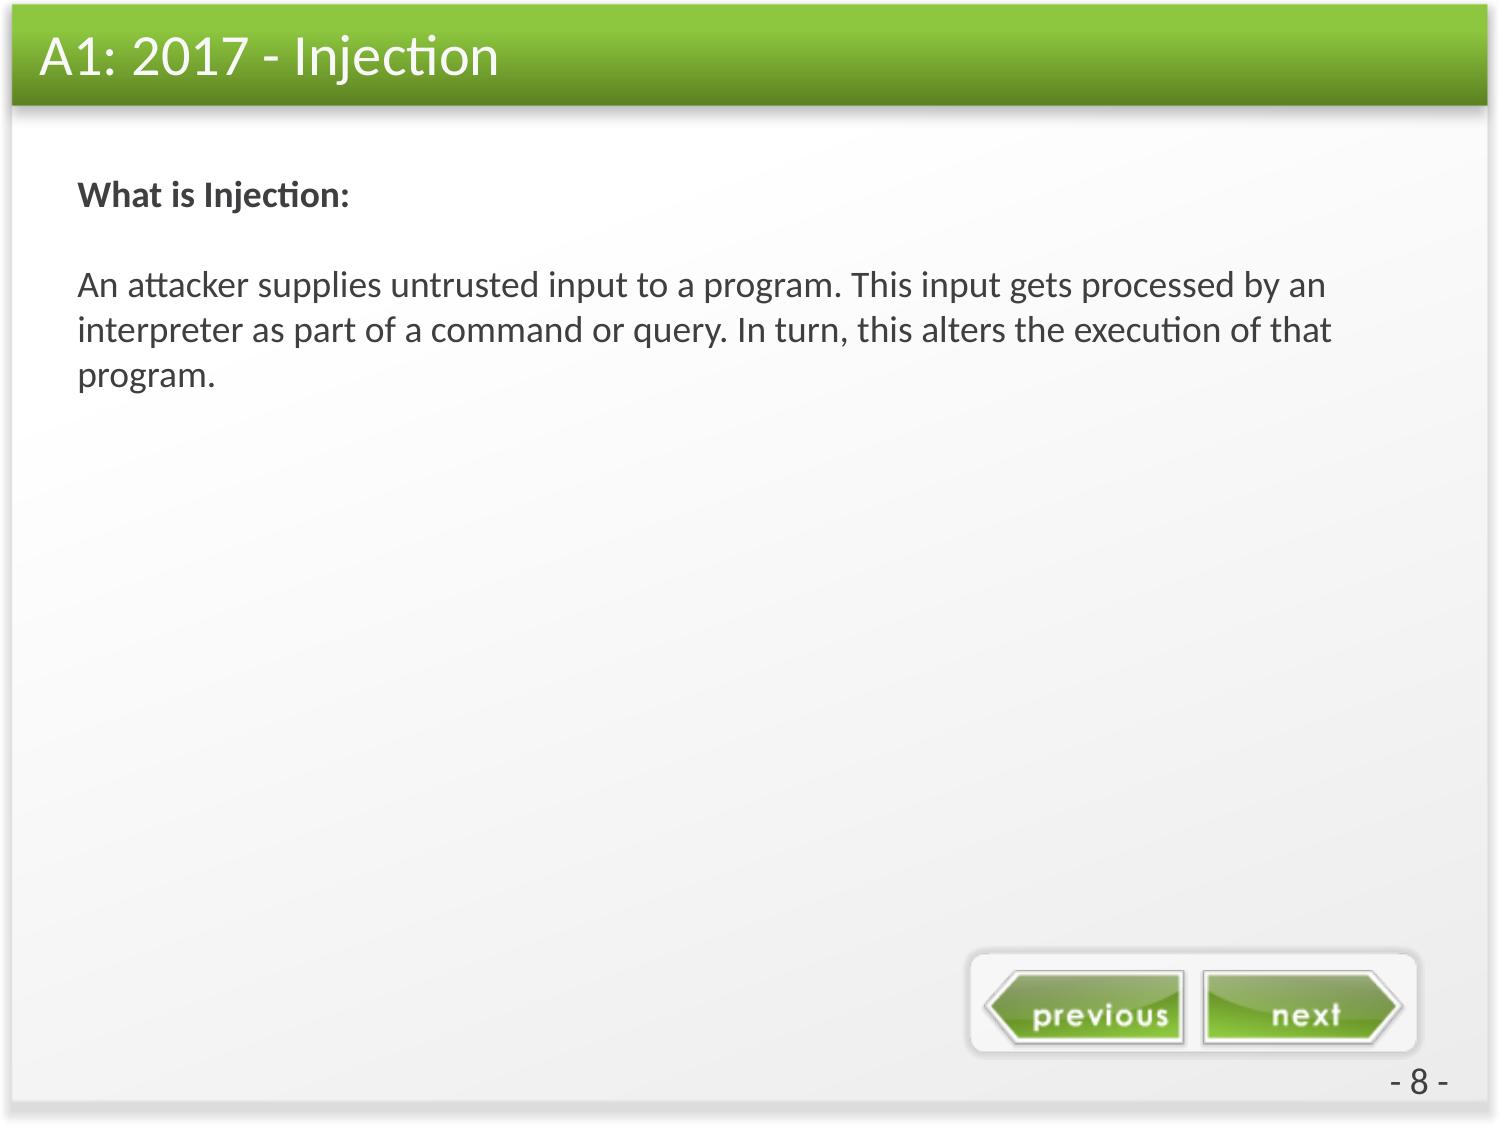

# A1: 2017 - Injection
What is Injection:

An attacker supplies untrusted input to a program. This input gets processed by an interpreter as part of a command or query. In turn, this alters the execution of that program.

- 8 -